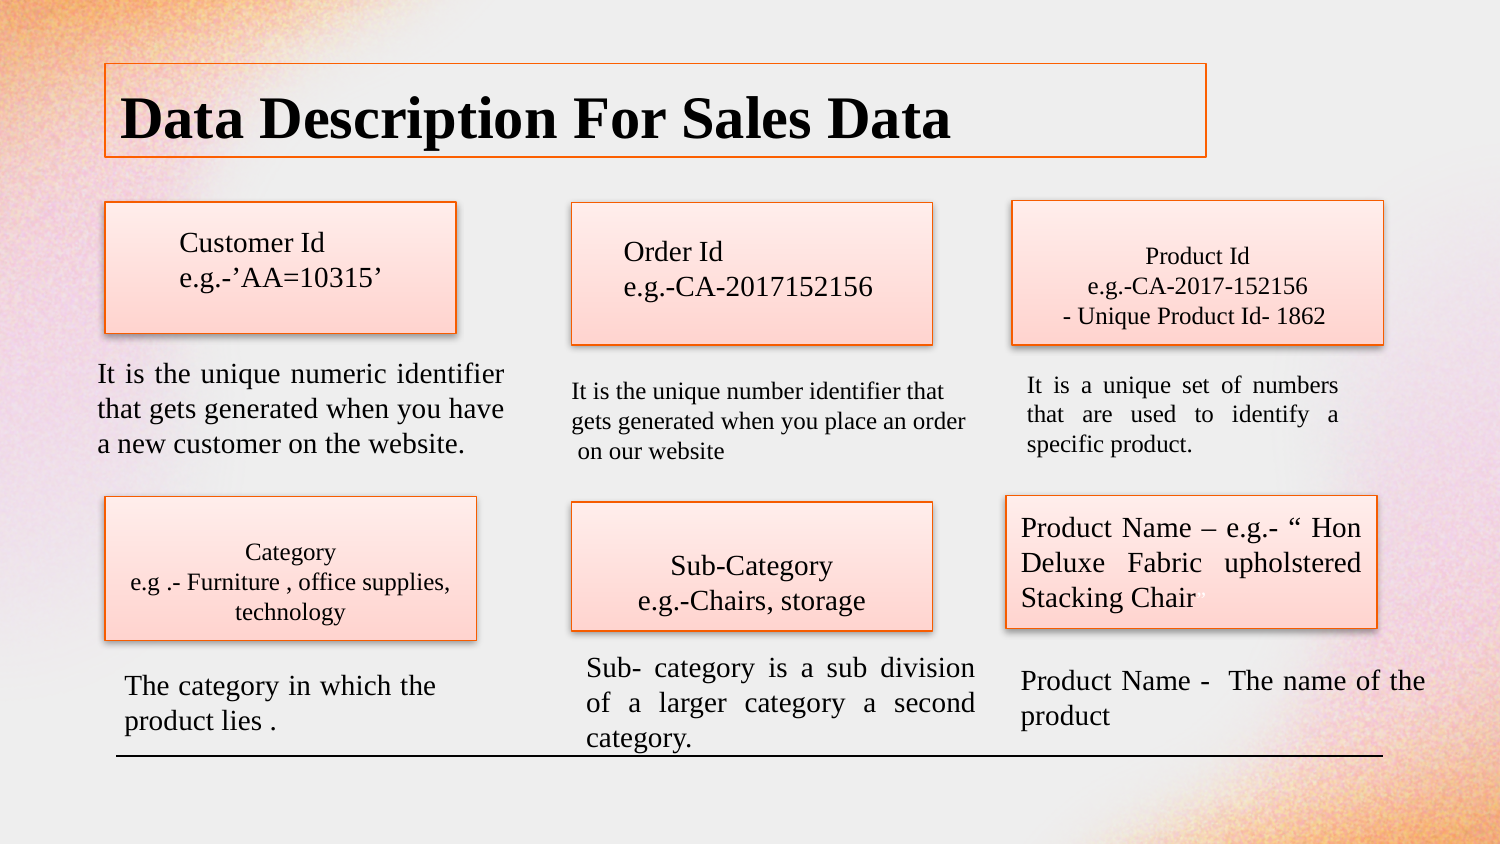

Data Description For Sales Data
Product Id
e.g.-CA-2017-152156
- Unique Product Id- 1862

#
Customer Id
e.g.-’AA=10315’
Order Id
e.g.-CA-2017152156
It is the unique numeric identifier that gets generated when you have a new customer on the website.
It is the unique number identifier that
gets generated when you place an order
 on our website

It is a unique set of numbers that are used to identify a specific product.
Product Name – e.g.- “ Hon Deluxe Fabric upholstered Stacking Chair”
Category
e.g .- Furniture , office supplies, technology
Sub-Category
e.g.-Chairs, storage
Sub- category is a sub division of a larger category a second category.
Product Name -  The name of the product
The category in which the product lies .